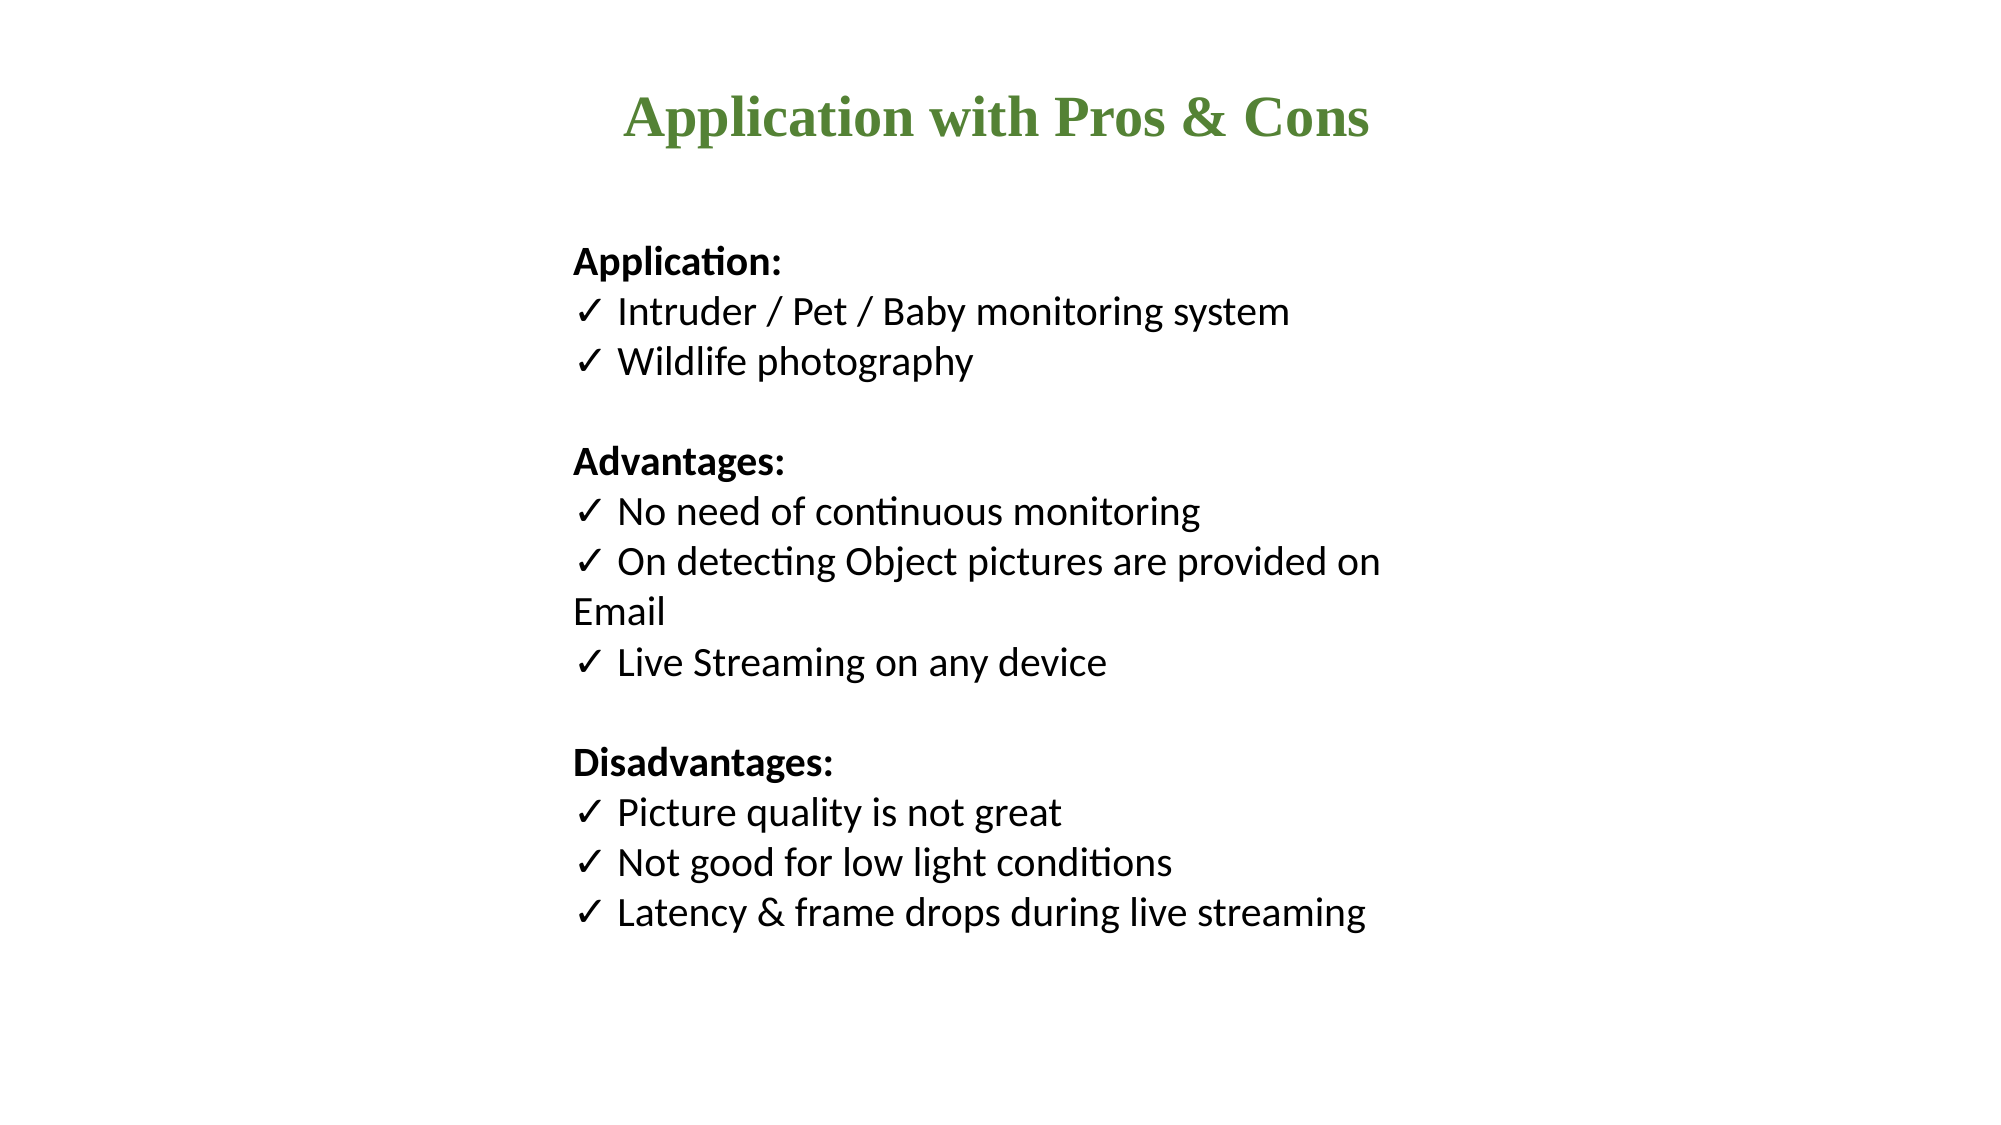

Application with Pros & Cons
Application:
✓ Intruder / Pet / Baby monitoring system
✓ Wildlife photography

Advantages:
✓ No need of continuous monitoring
✓ On detecting Object pictures are provided on Email
✓ Live Streaming on any device

Disadvantages:
✓ Picture quality is not great
✓ Not good for low light conditions
✓ Latency & frame drops during live streaming